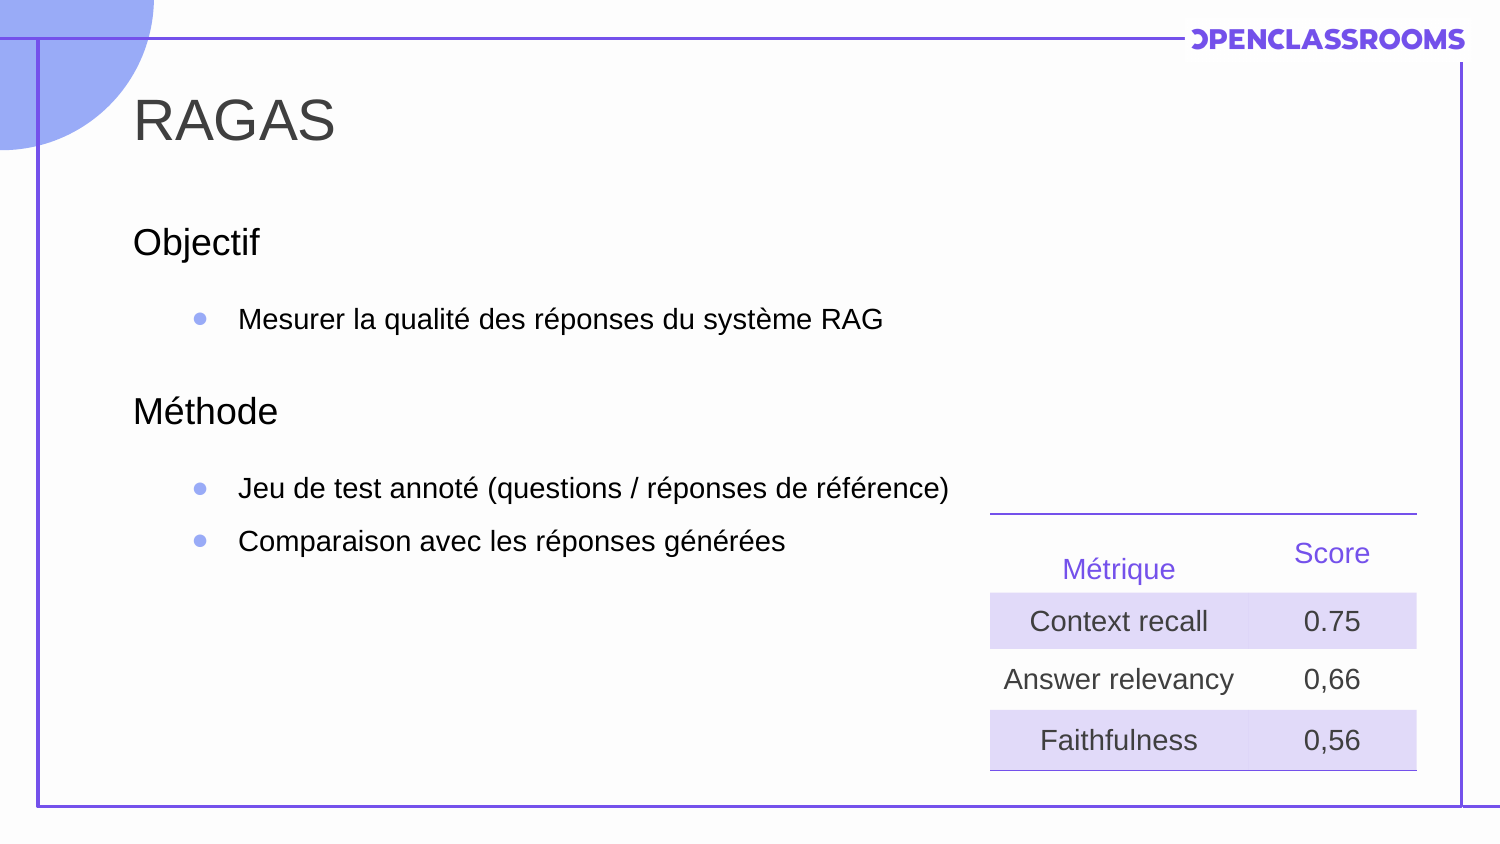

# RAGAS
Objectif
Mesurer la qualité des réponses du système RAG
Méthode
Jeu de test annoté (questions / réponses de référence)
Comparaison avec les réponses générées
| Métrique | Score |
| --- | --- |
| Context recall | 0.75 |
| Answer relevancy | 0,66 |
| Faithfulness | 0,56 |